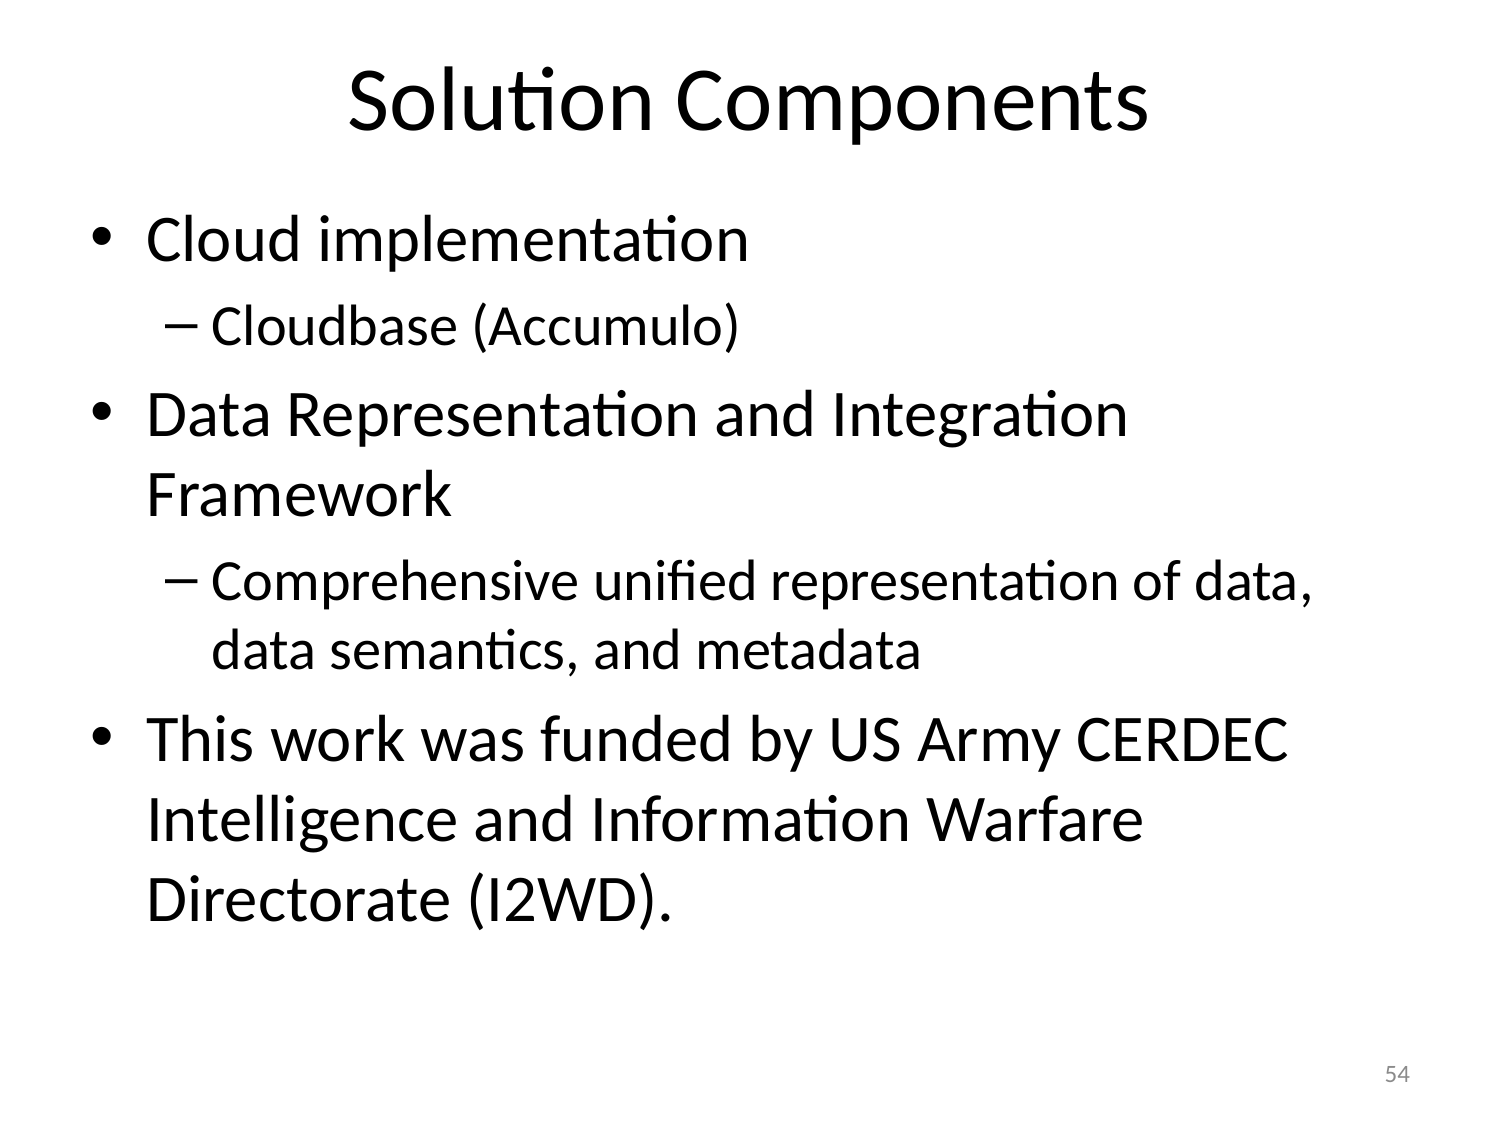

# Solution Components
Cloud implementation
Cloudbase (Accumulo)
Data Representation and Integration Framework
Comprehensive unified representation of data, data semantics, and metadata
This work was funded by US Army CERDEC Intelligence and Information Warfare Directorate (I2WD).
54